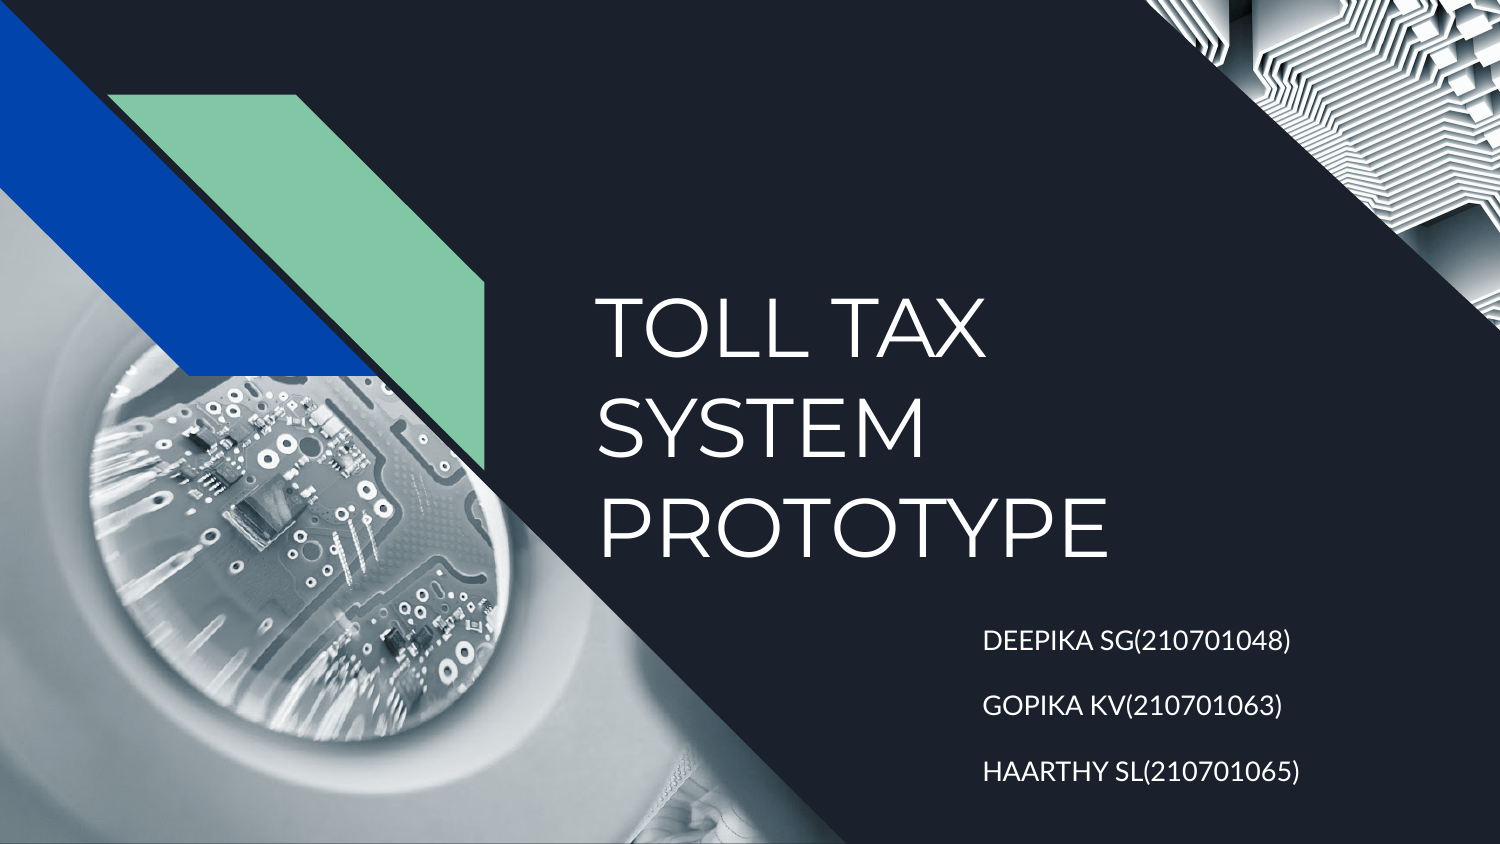

# TOLL TAX
SYSTEM PROTOTYPE
DEEPIKA SG(210701048)
GOPIKA KV(210701063)
HAARTHY SL(210701065)